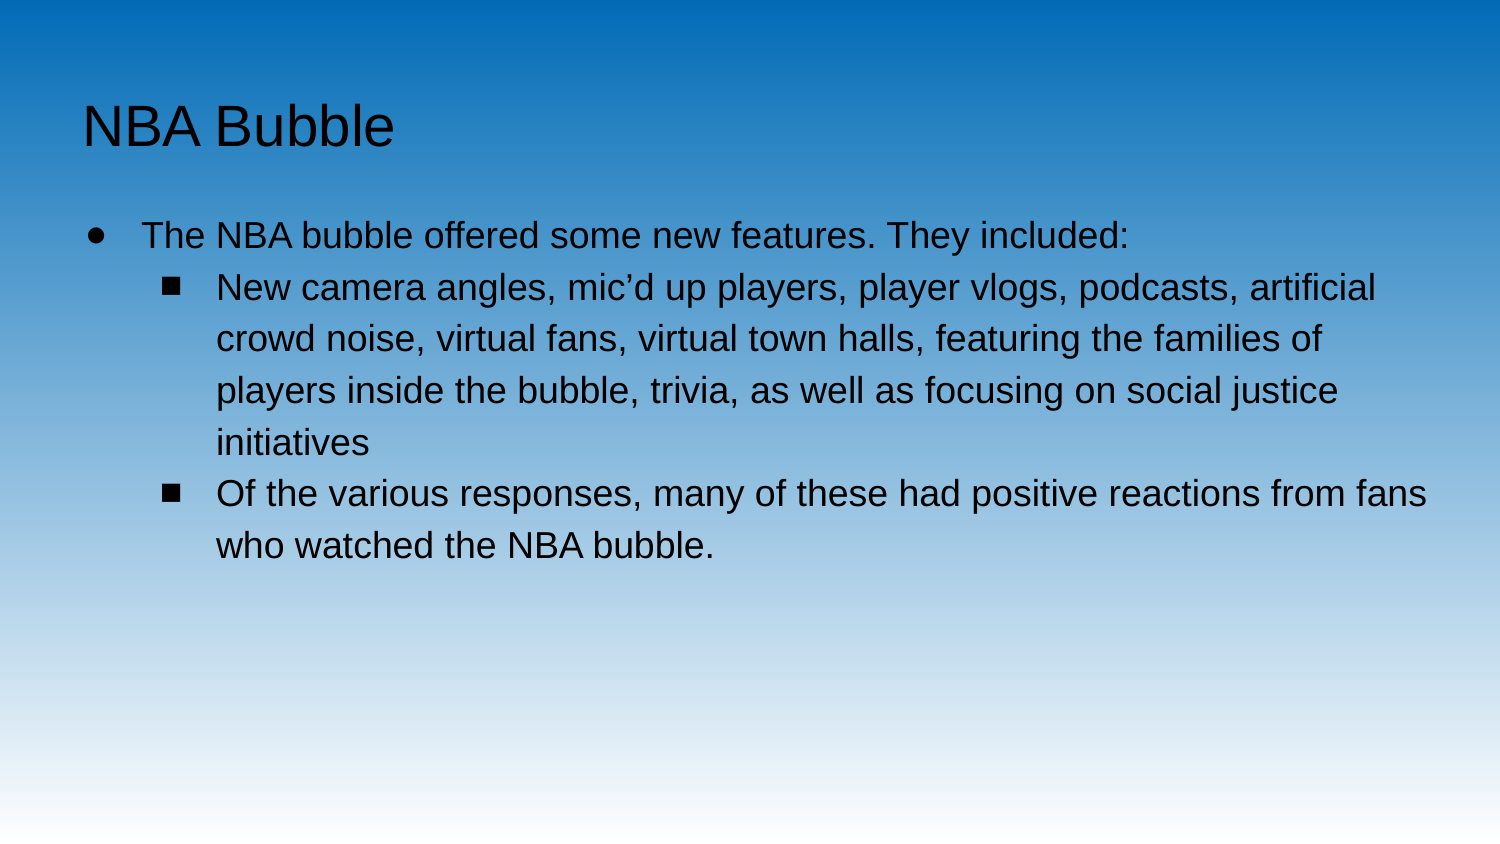

# NBA Bubble
The NBA bubble offered some new features. They included:
New camera angles, mic’d up players, player vlogs, podcasts, artificial crowd noise, virtual fans, virtual town halls, featuring the families of players inside the bubble, trivia, as well as focusing on social justice initiatives
Of the various responses, many of these had positive reactions from fans who watched the NBA bubble.